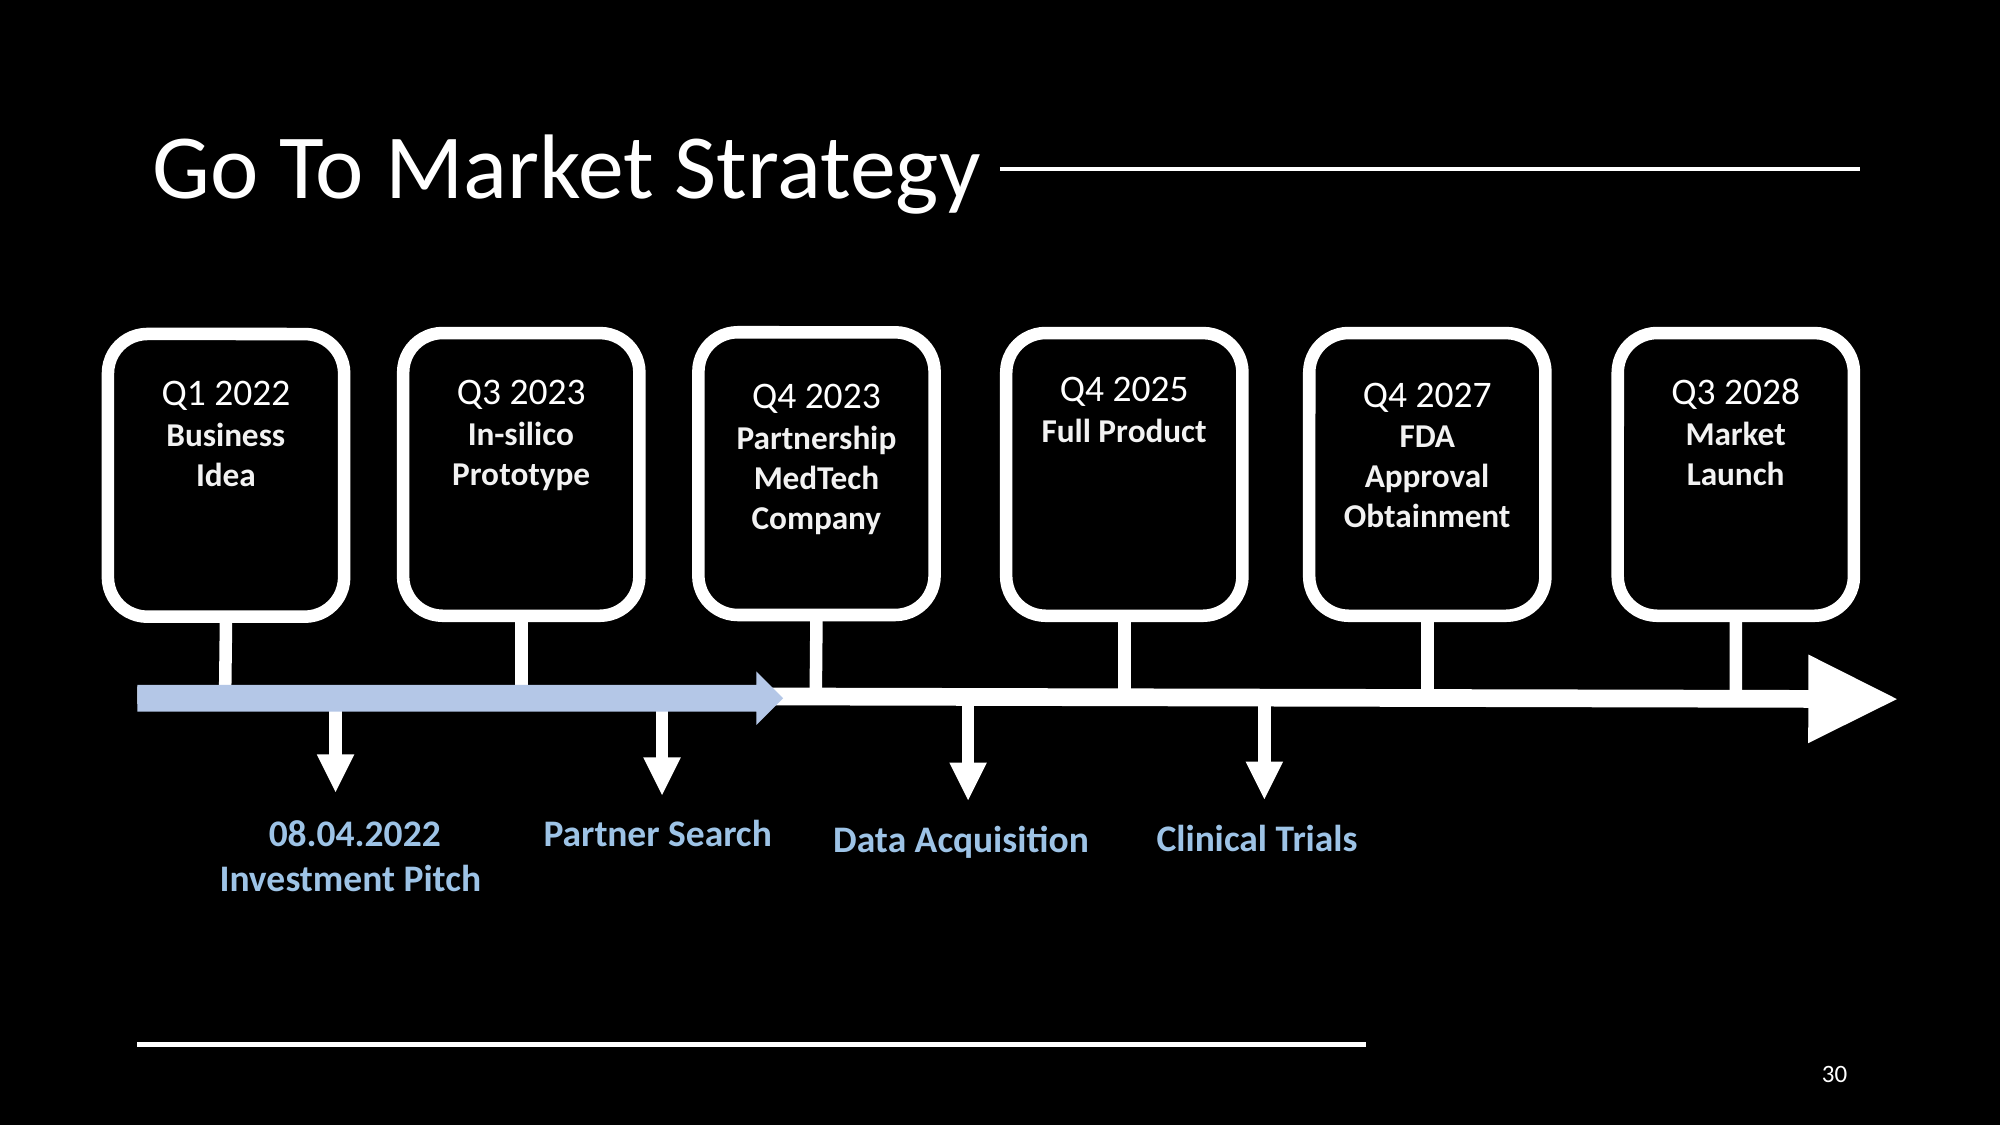

# Go To Market Strategy
Q4 2023
Partnership
MedTech Company

Q3 2023
In-silico
Prototype

Q4 2025
Full Product

Q4 2027
FDA Approval
Obtainment

Q3 2028
Market Launch

Q1 2022
Business Idea

08.04.2022
Investment Pitch
Partner Search
Clinical Trials
Data Acquisition
30